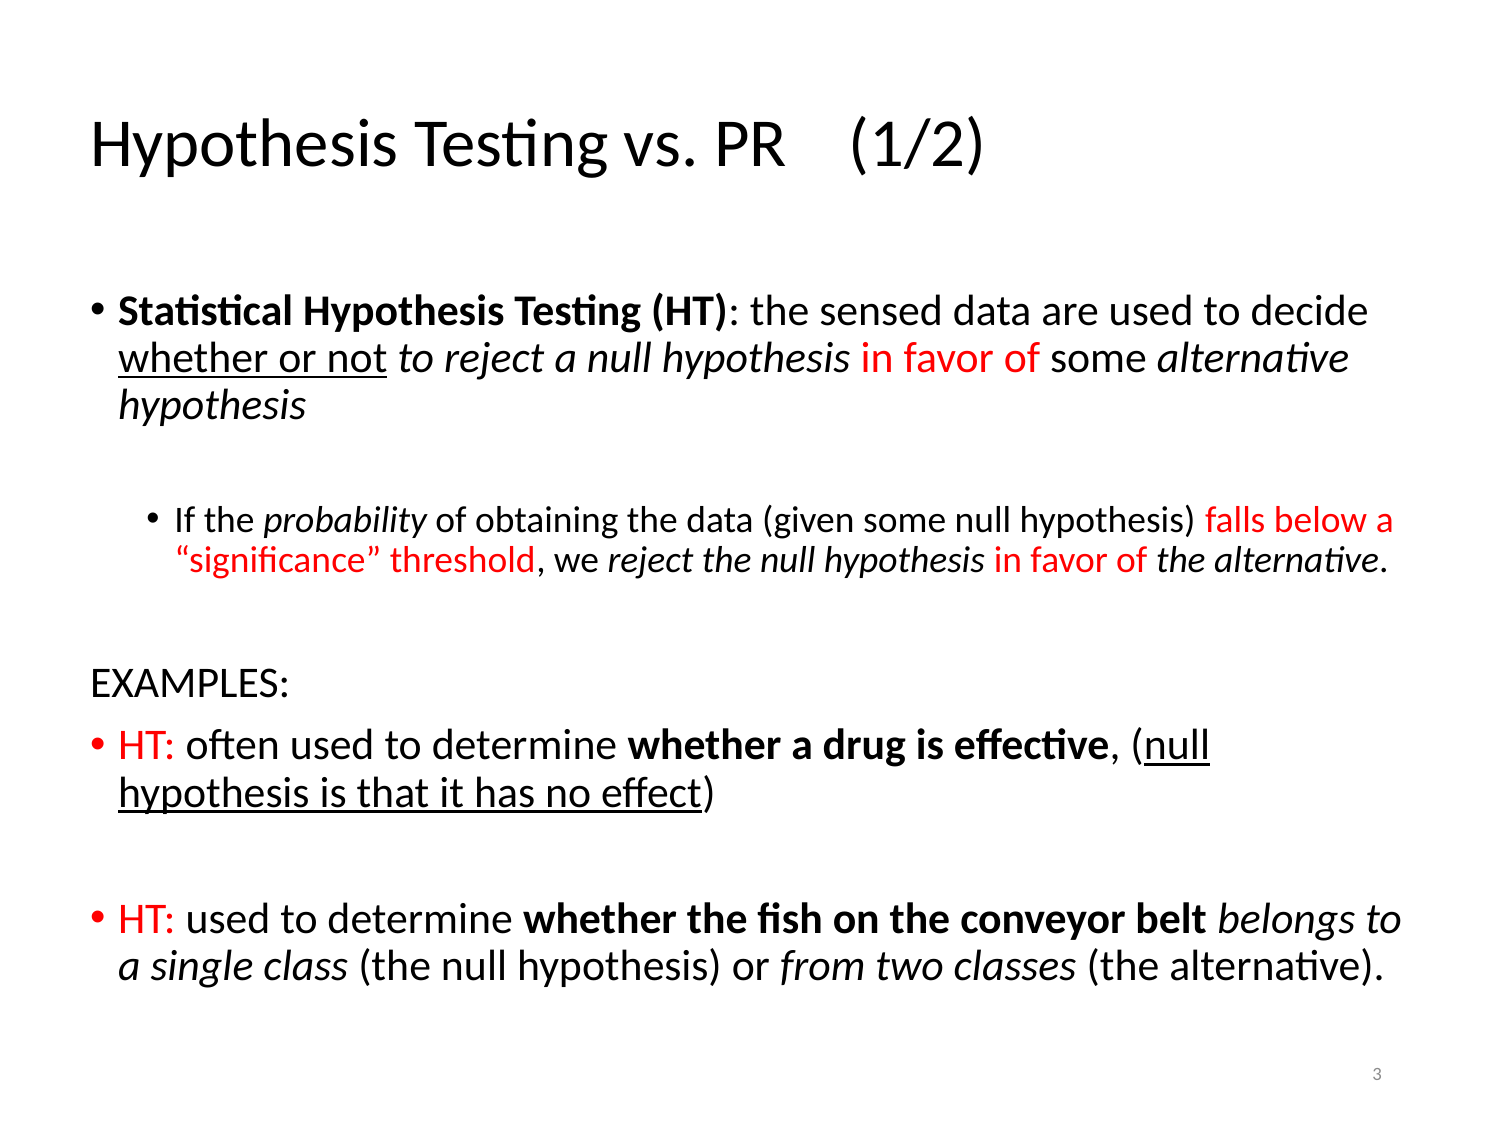

# Hypothesis Testing vs. PR    (1/2)
Statistical Hypothesis Testing (HT): the sensed data are used to decide whether or not to reject a null hypothesis in favor of some alternative hypothesis

If the probability of obtaining the data (given some null hypothesis) falls below a “significance” threshold, we reject the null hypothesis in favor of the alternative.

EXAMPLES:
HT: often used to determine whether a drug is effective, (null hypothesis is that it has no effect)

HT: used to determine whether the fish on the conveyor belt belongs to a single class (the null hypothesis) or from two classes (the alternative).
3